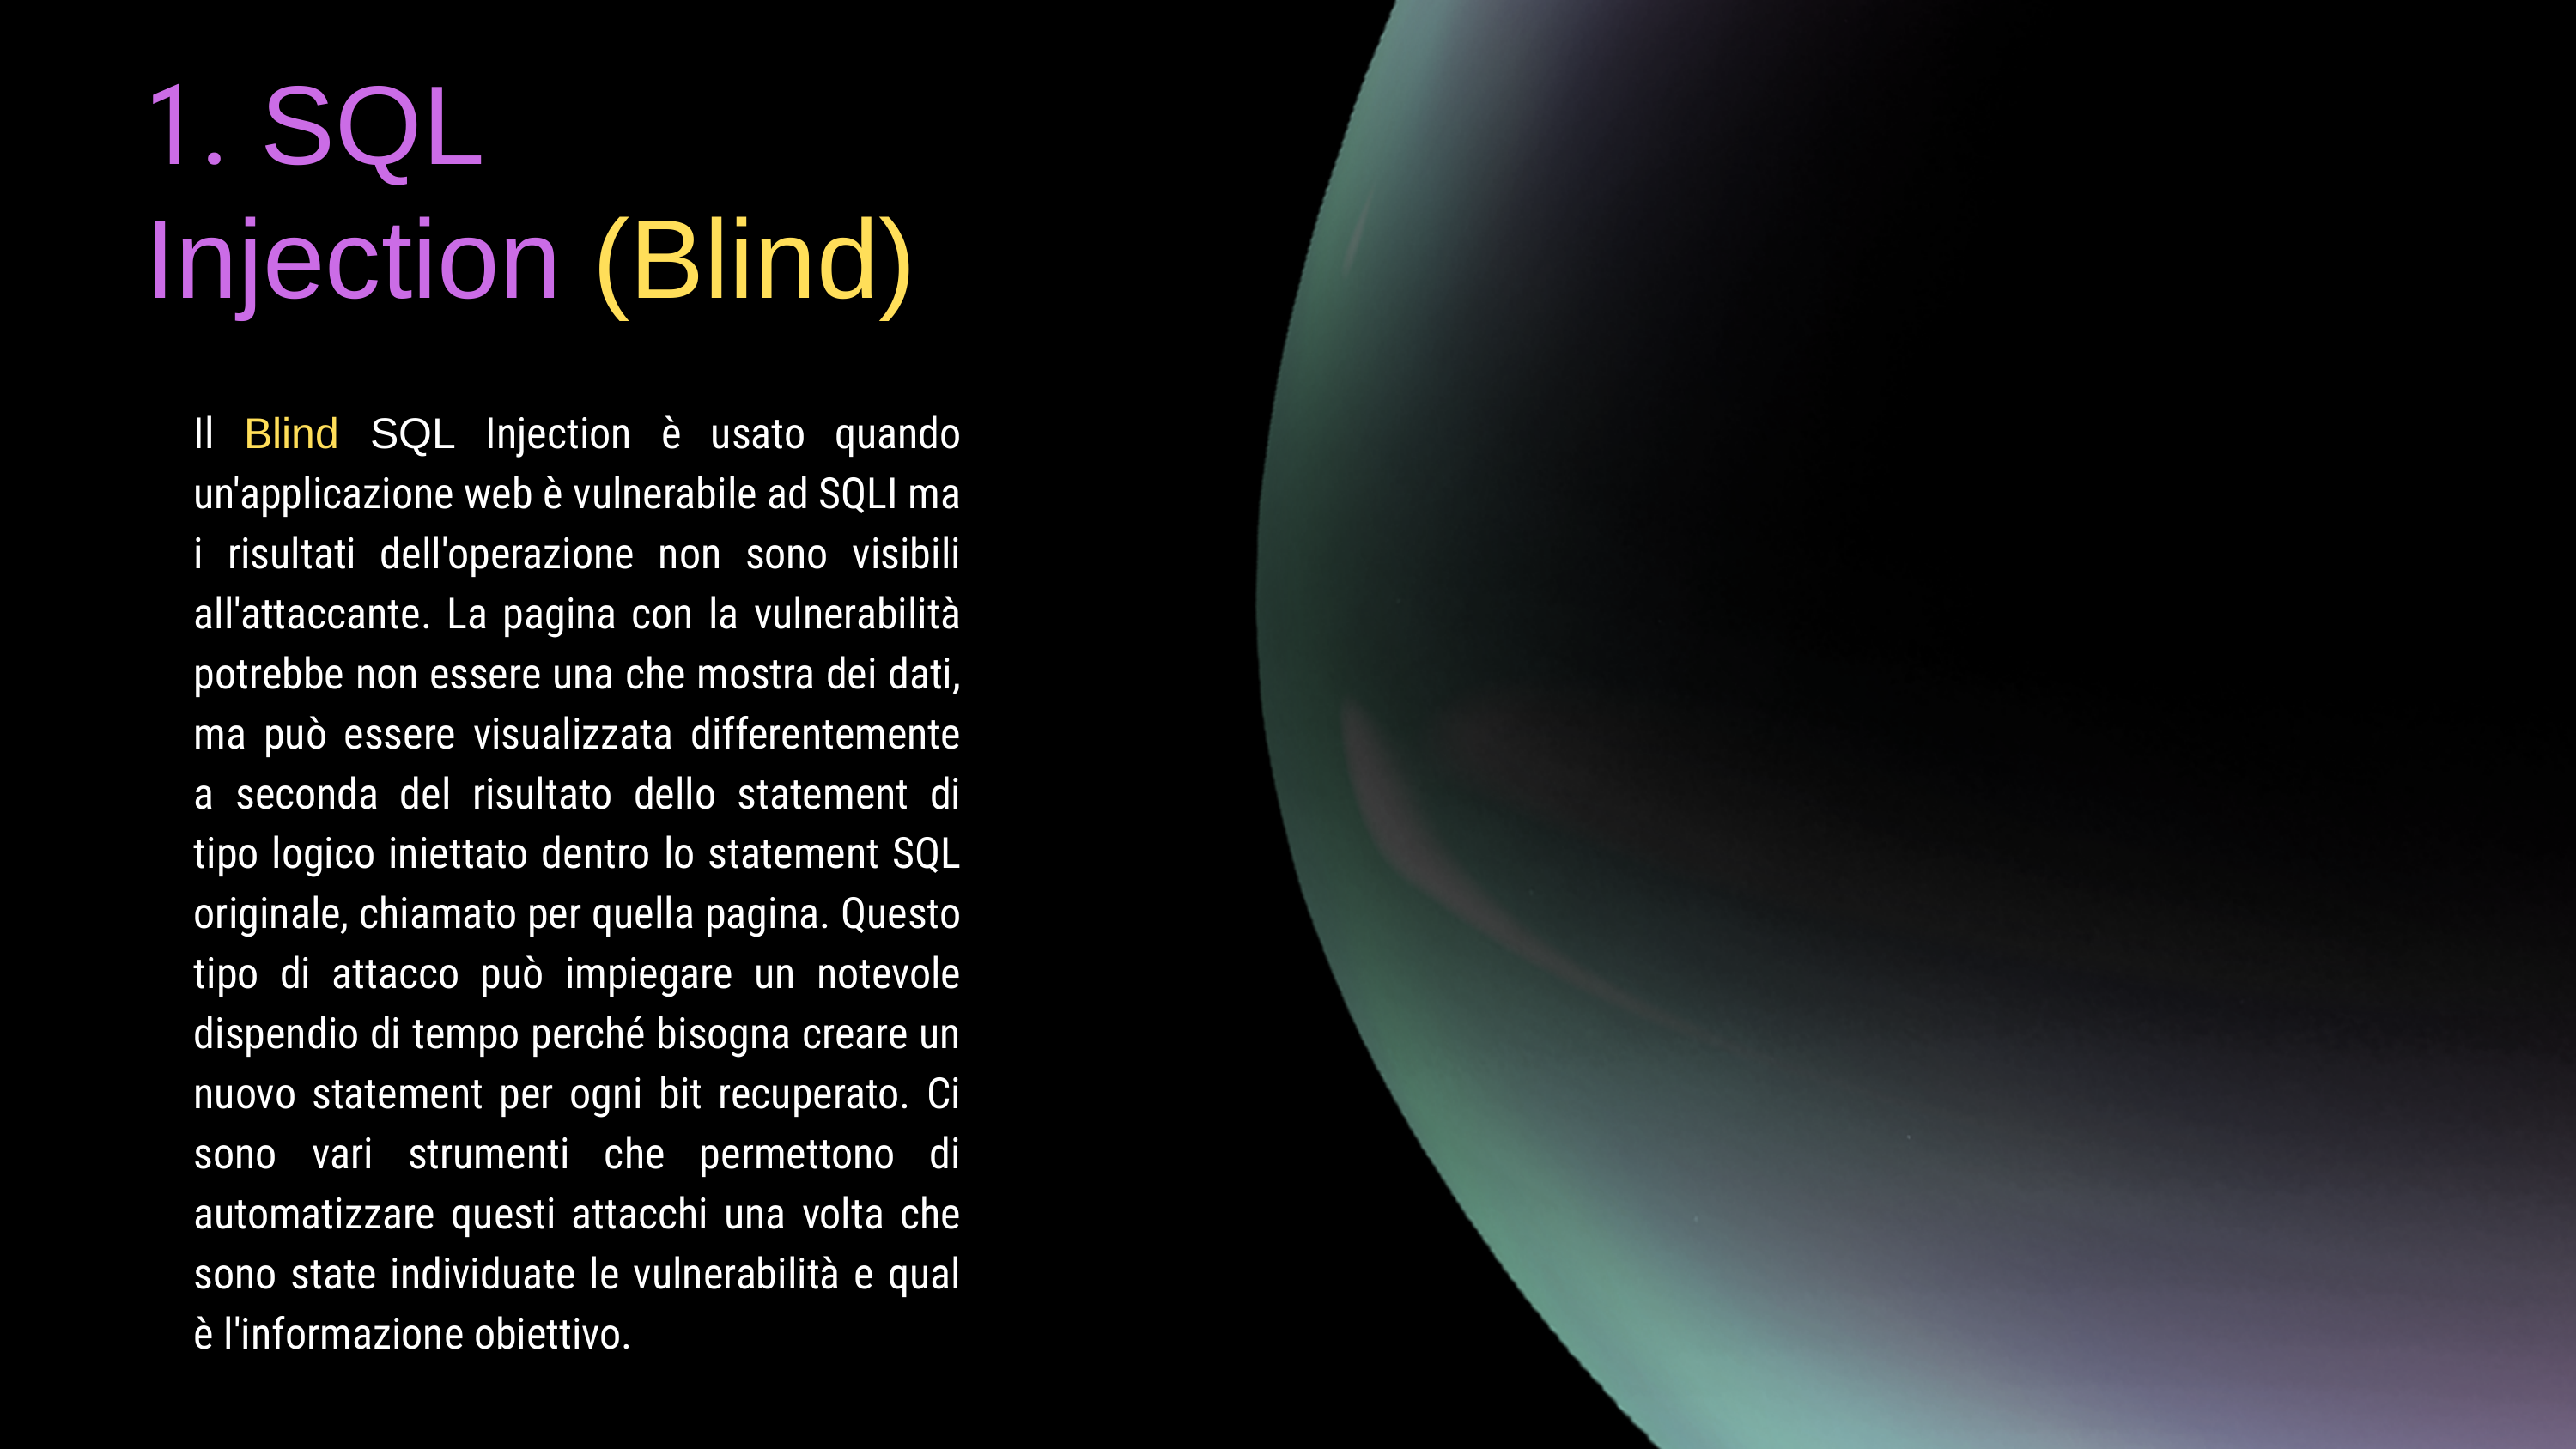

1. SQL Injection (Blind)

Il Blind SQL Injection è usato quando un'applicazione web è vulnerabile ad SQLI ma i risultati dell'operazione non sono visibili all'attaccante. La pagina con la vulnerabilità potrebbe non essere una che mostra dei dati, ma può essere visualizzata differentemente a seconda del risultato dello statement di tipo logico iniettato dentro lo statement SQL originale, chiamato per quella pagina. Questo tipo di attacco può impiegare un notevole dispendio di tempo perché bisogna creare un nuovo statement per ogni bit recuperato. Ci sono vari strumenti che permettono di automatizzare questi attacchi una volta che sono state individuate le vulnerabilità e qual è l'informazione obiettivo.